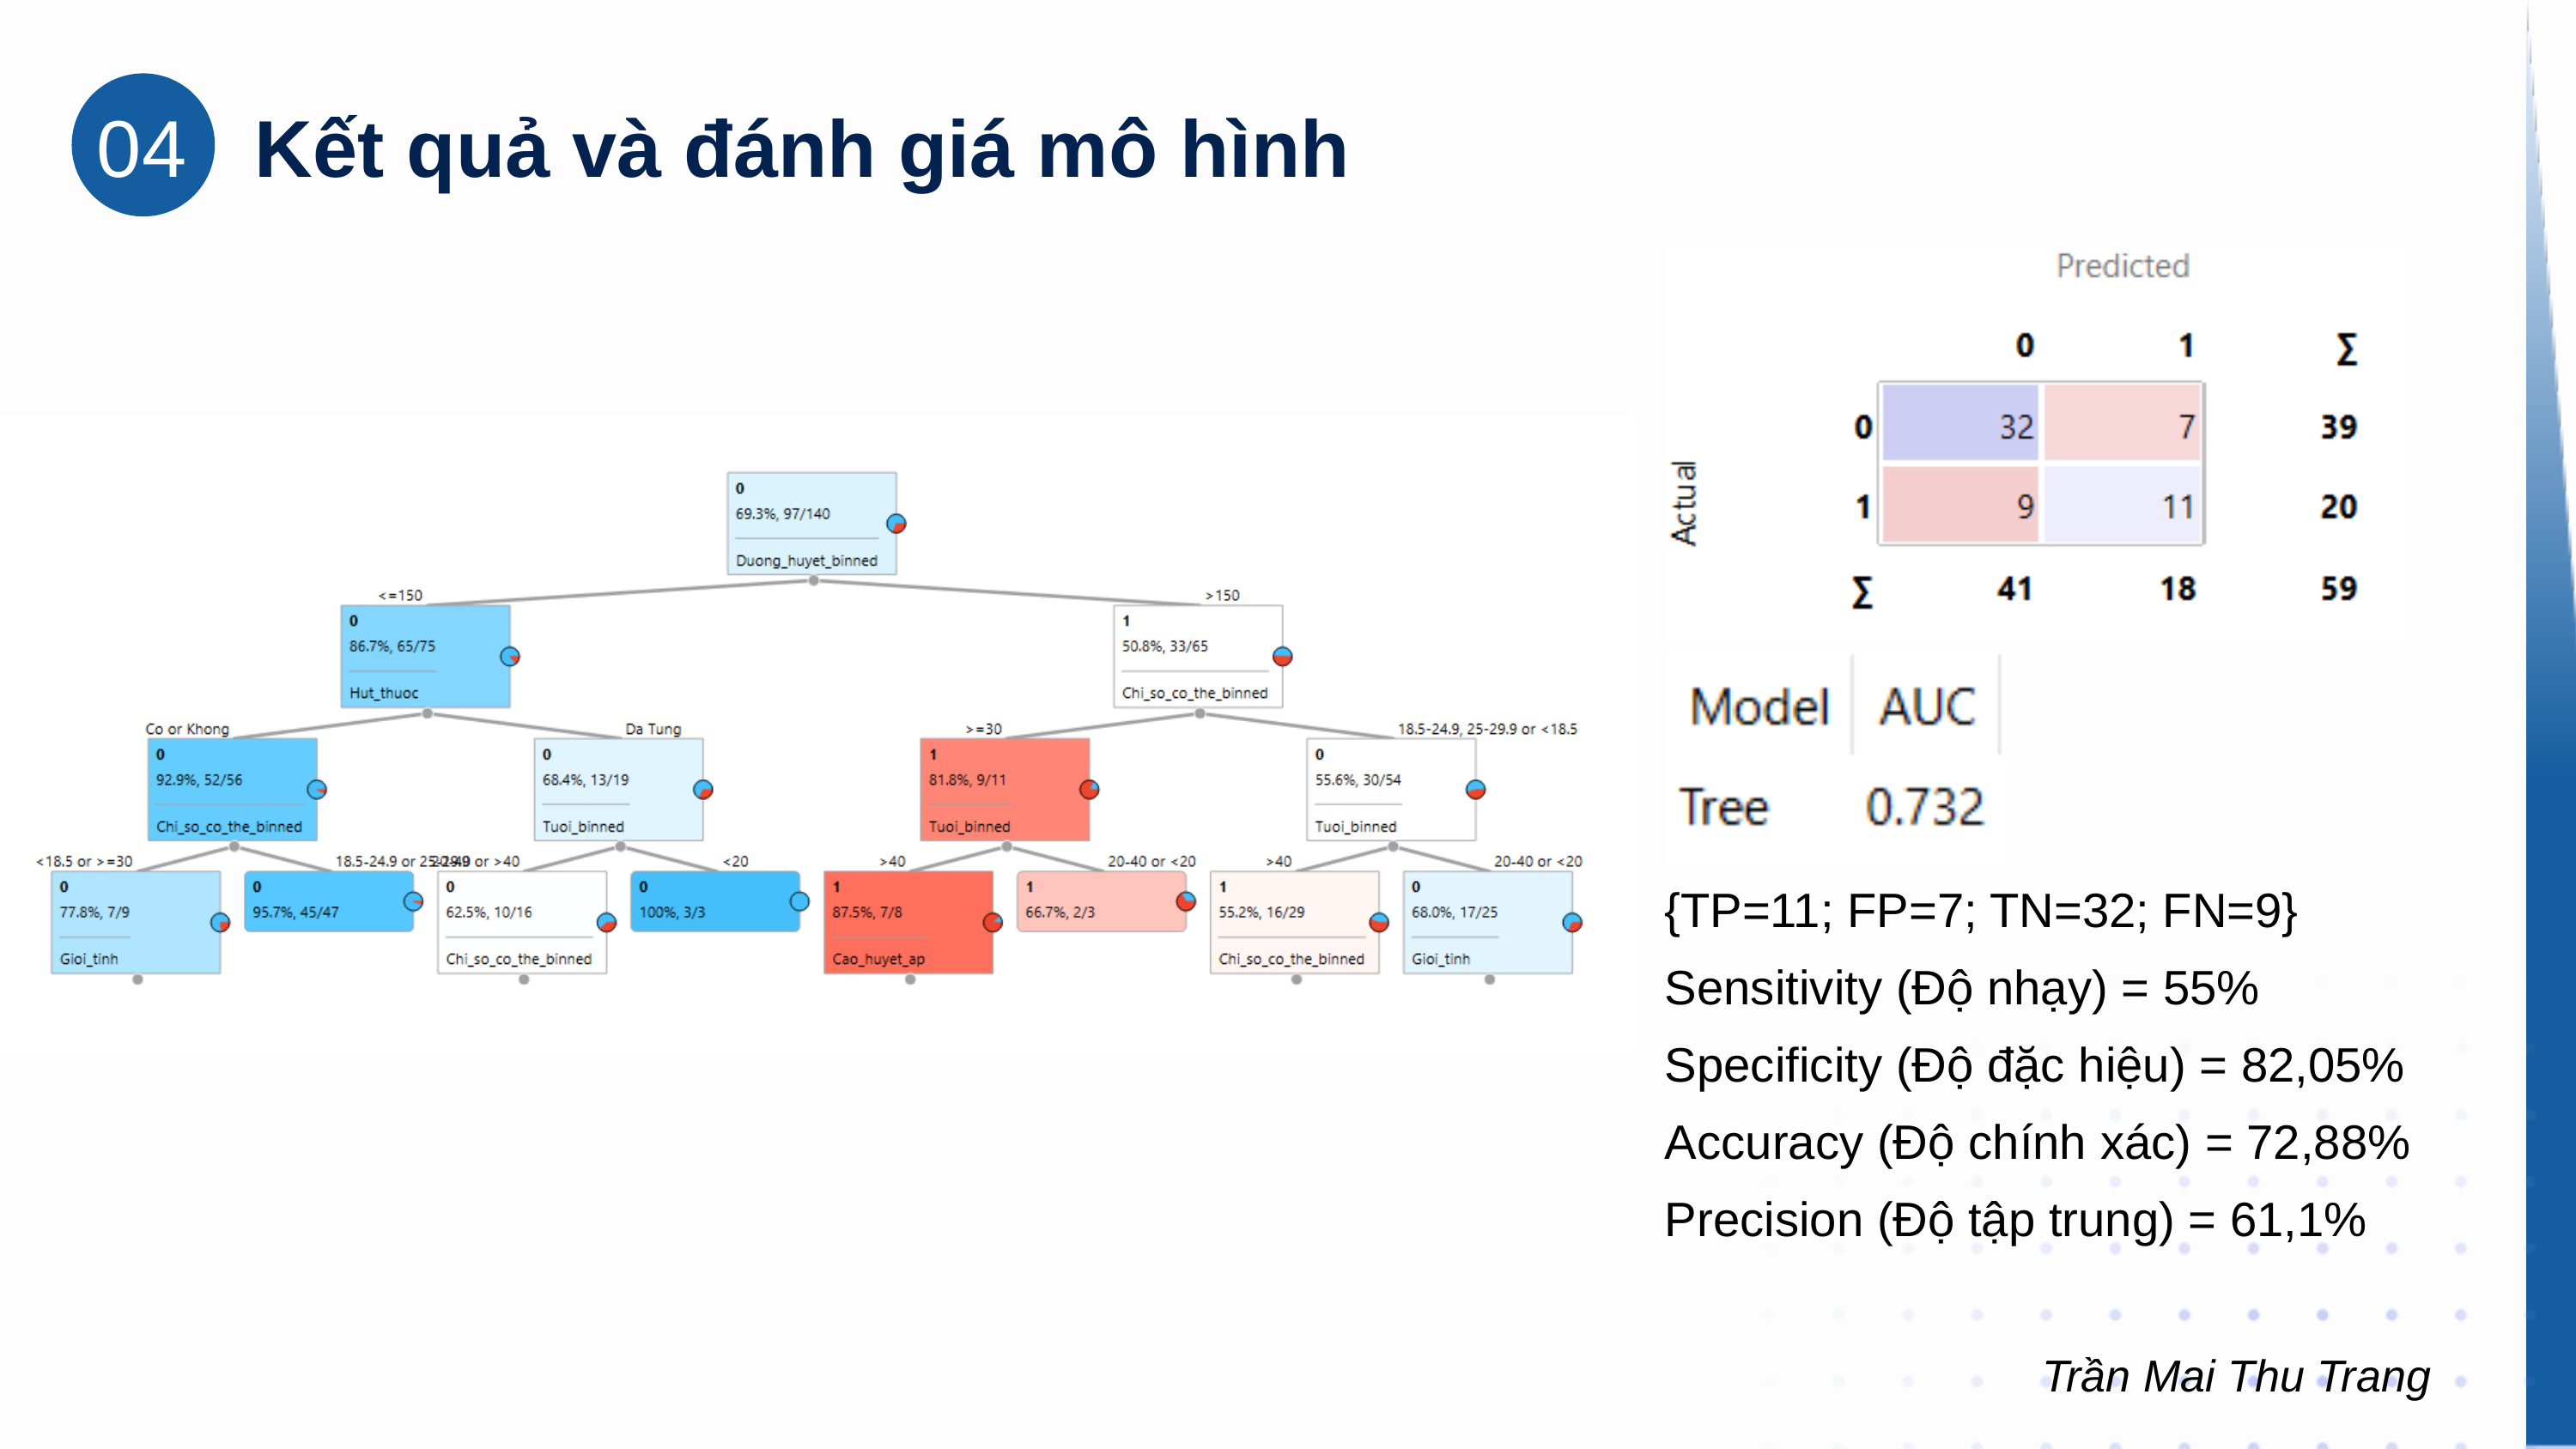

04
Kết quả và đánh giá mô hình

{TP=11; FP=7; TN=32; FN=9}
Sensitivity (Độ nhạy) = 55%
Specificity (Độ đặc hiệu) = 82,05%
Accuracy (Độ chính xác) = 72,88%
Precision (Độ tập trung) = 61,1%

Trần Mai Thu Trang